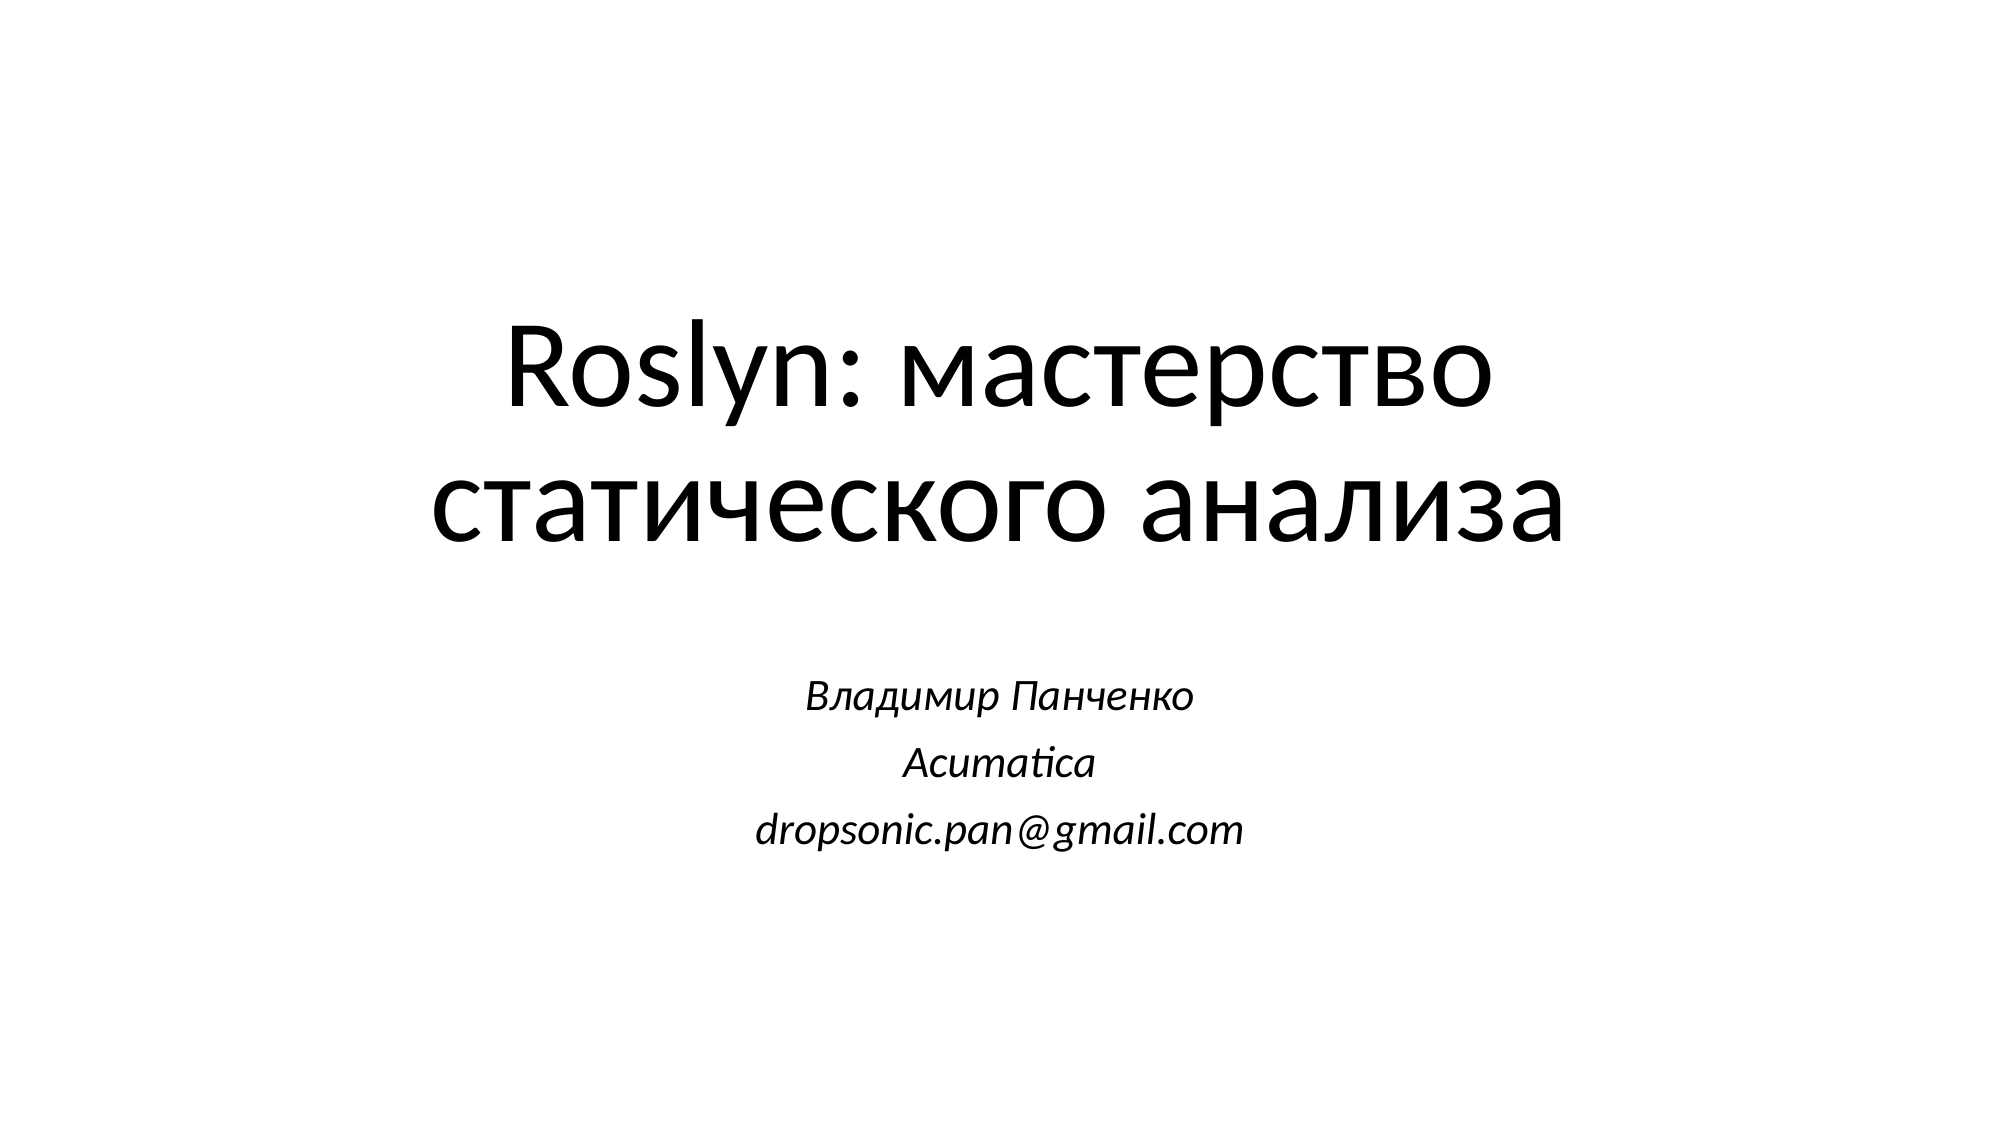

# Roslyn: мастерство статического анализа

Владимир Панченко
Acumatica
dropsonic.pan@gmail.com